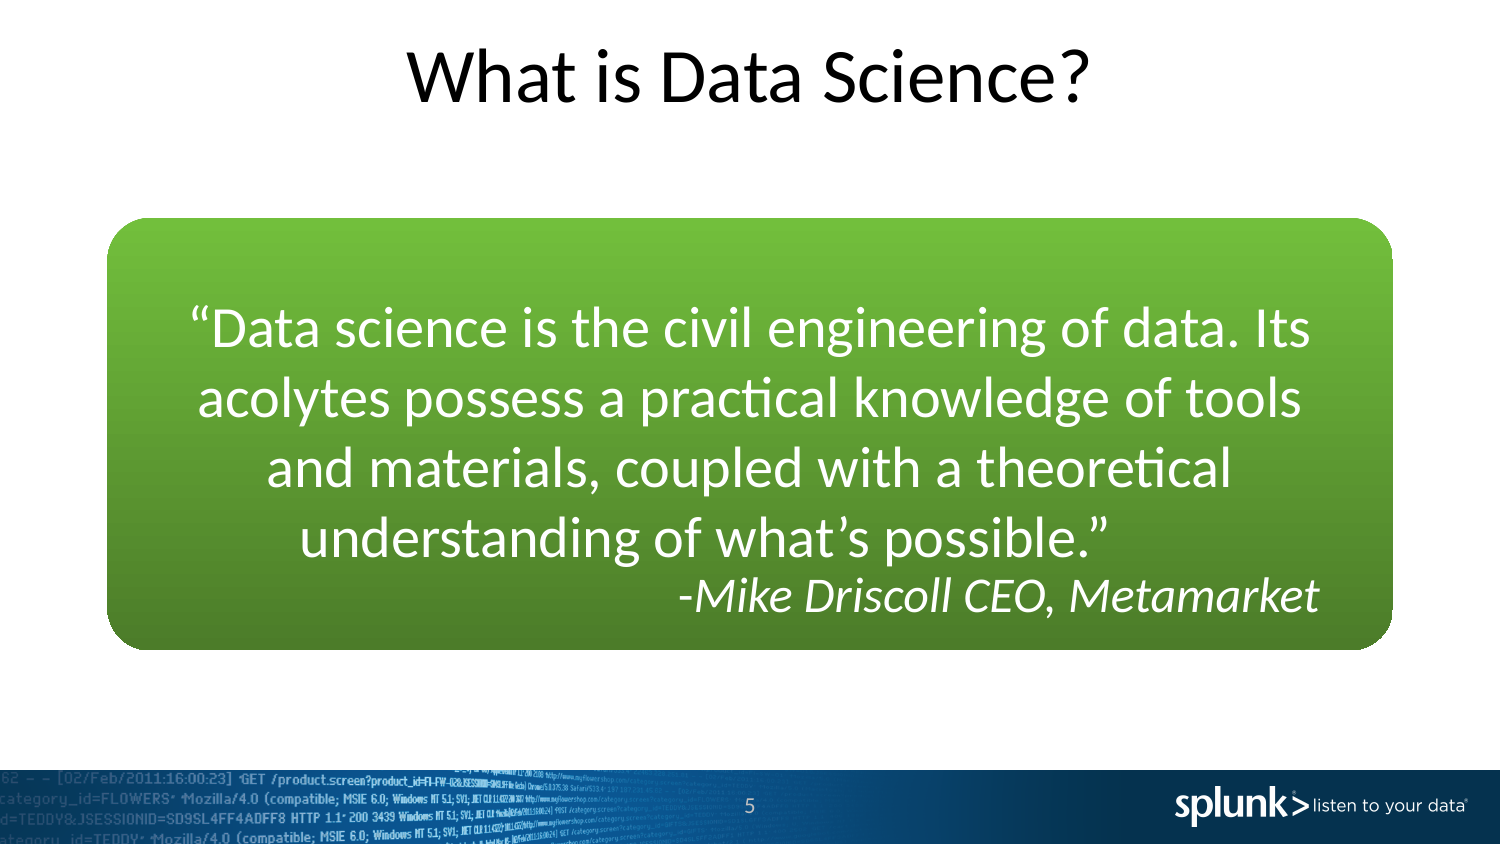

# What is Data Science?
“Data science is the civil engineering of data. Its acolytes possess a practical knowledge of tools and materials, coupled with a theoretical understanding of what’s possible.”
-Mike Driscoll CEO, Metamarket
5